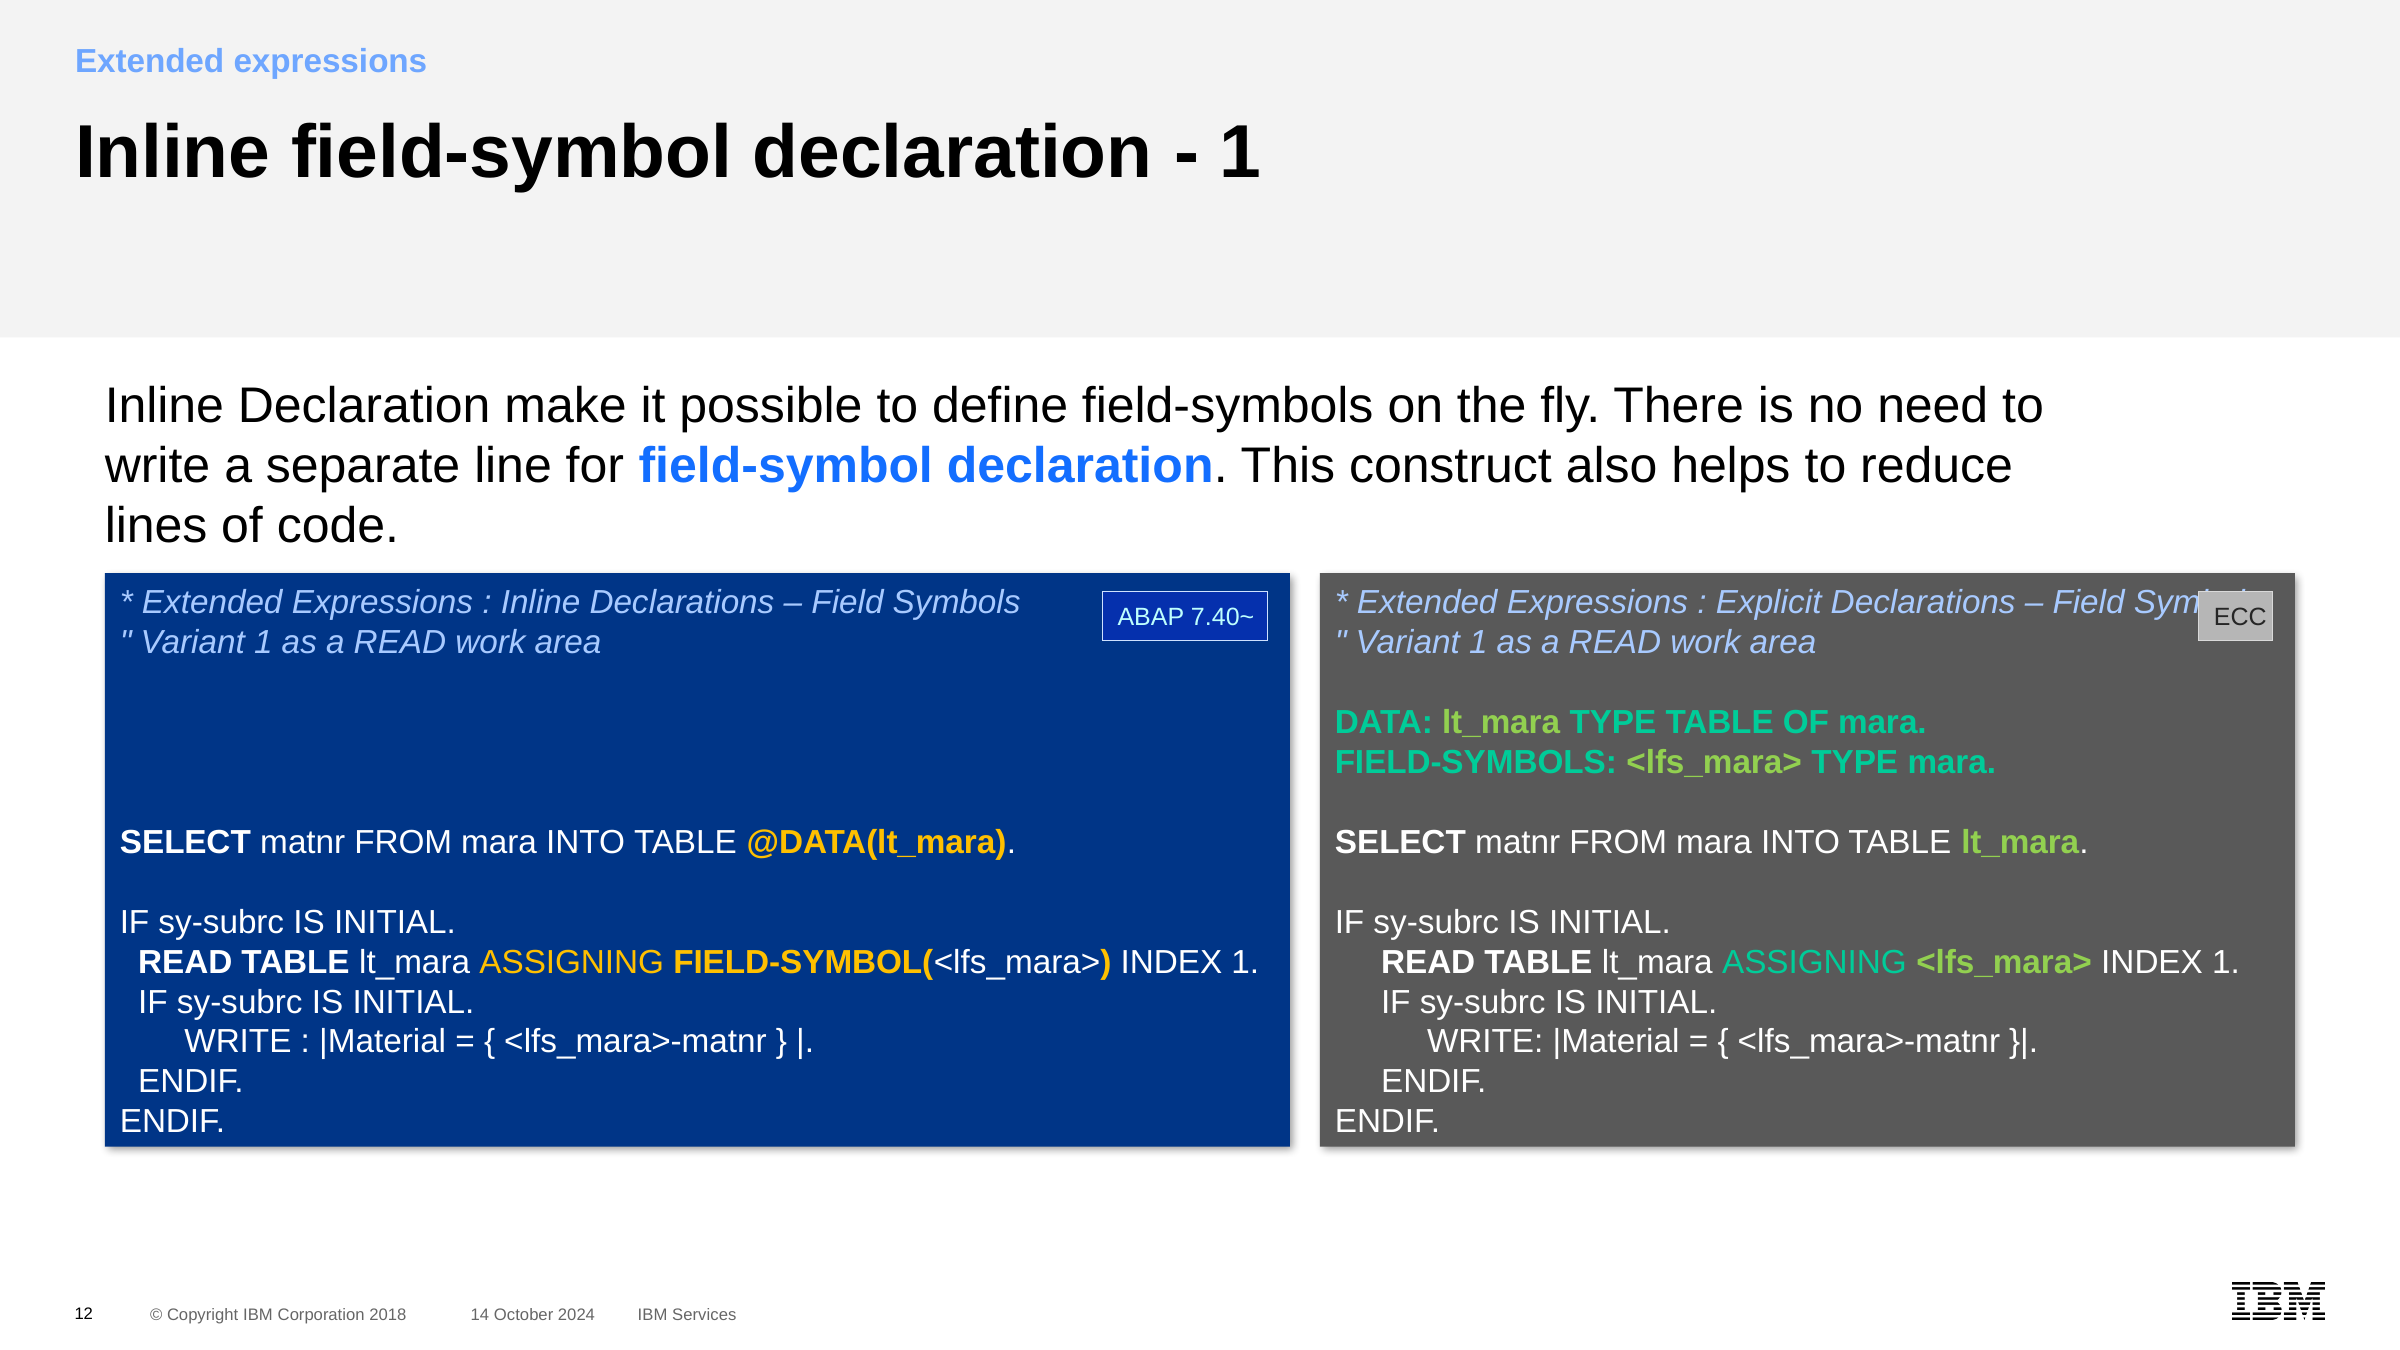

Extended expressions

# Inline field-symbol declaration - 1
Inline Declaration make it possible to define field-symbols on the fly. There is no need to write a separate line for field-symbol declaration. This construct also helps to reduce lines of code.
* Extended Expressions : Inline Declarations – Field Symbols
" Variant 1 as a READ work area

SELECT matnr FROM mara INTO TABLE @DATA(lt_mara).
IF sy-subrc IS INITIAL.
  READ TABLE lt_mara ASSIGNING FIELD-SYMBOL(<lfs_mara>) INDEX 1.
  IF sy-subrc IS INITIAL.
       WRITE : |Material = { <lfs_mara>-matnr } |.
  ENDIF.
ENDIF.
* Extended Expressions : Explicit Declarations – Field Symbols
" Variant 1 as a READ work area
DATA: lt_mara TYPE TABLE OF mara.
FIELD-SYMBOLS: <lfs_mara> TYPE mara.

SELECT matnr FROM mara INTO TABLE lt_mara.

IF sy-subrc IS INITIAL.
     READ TABLE lt_mara ASSIGNING <lfs_mara> INDEX 1.
     IF sy-subrc IS INITIAL.
          WRITE: |Material = { <lfs_mara>-matnr }|.
     ENDIF.
ENDIF.
ABAP 7.40~
ECC